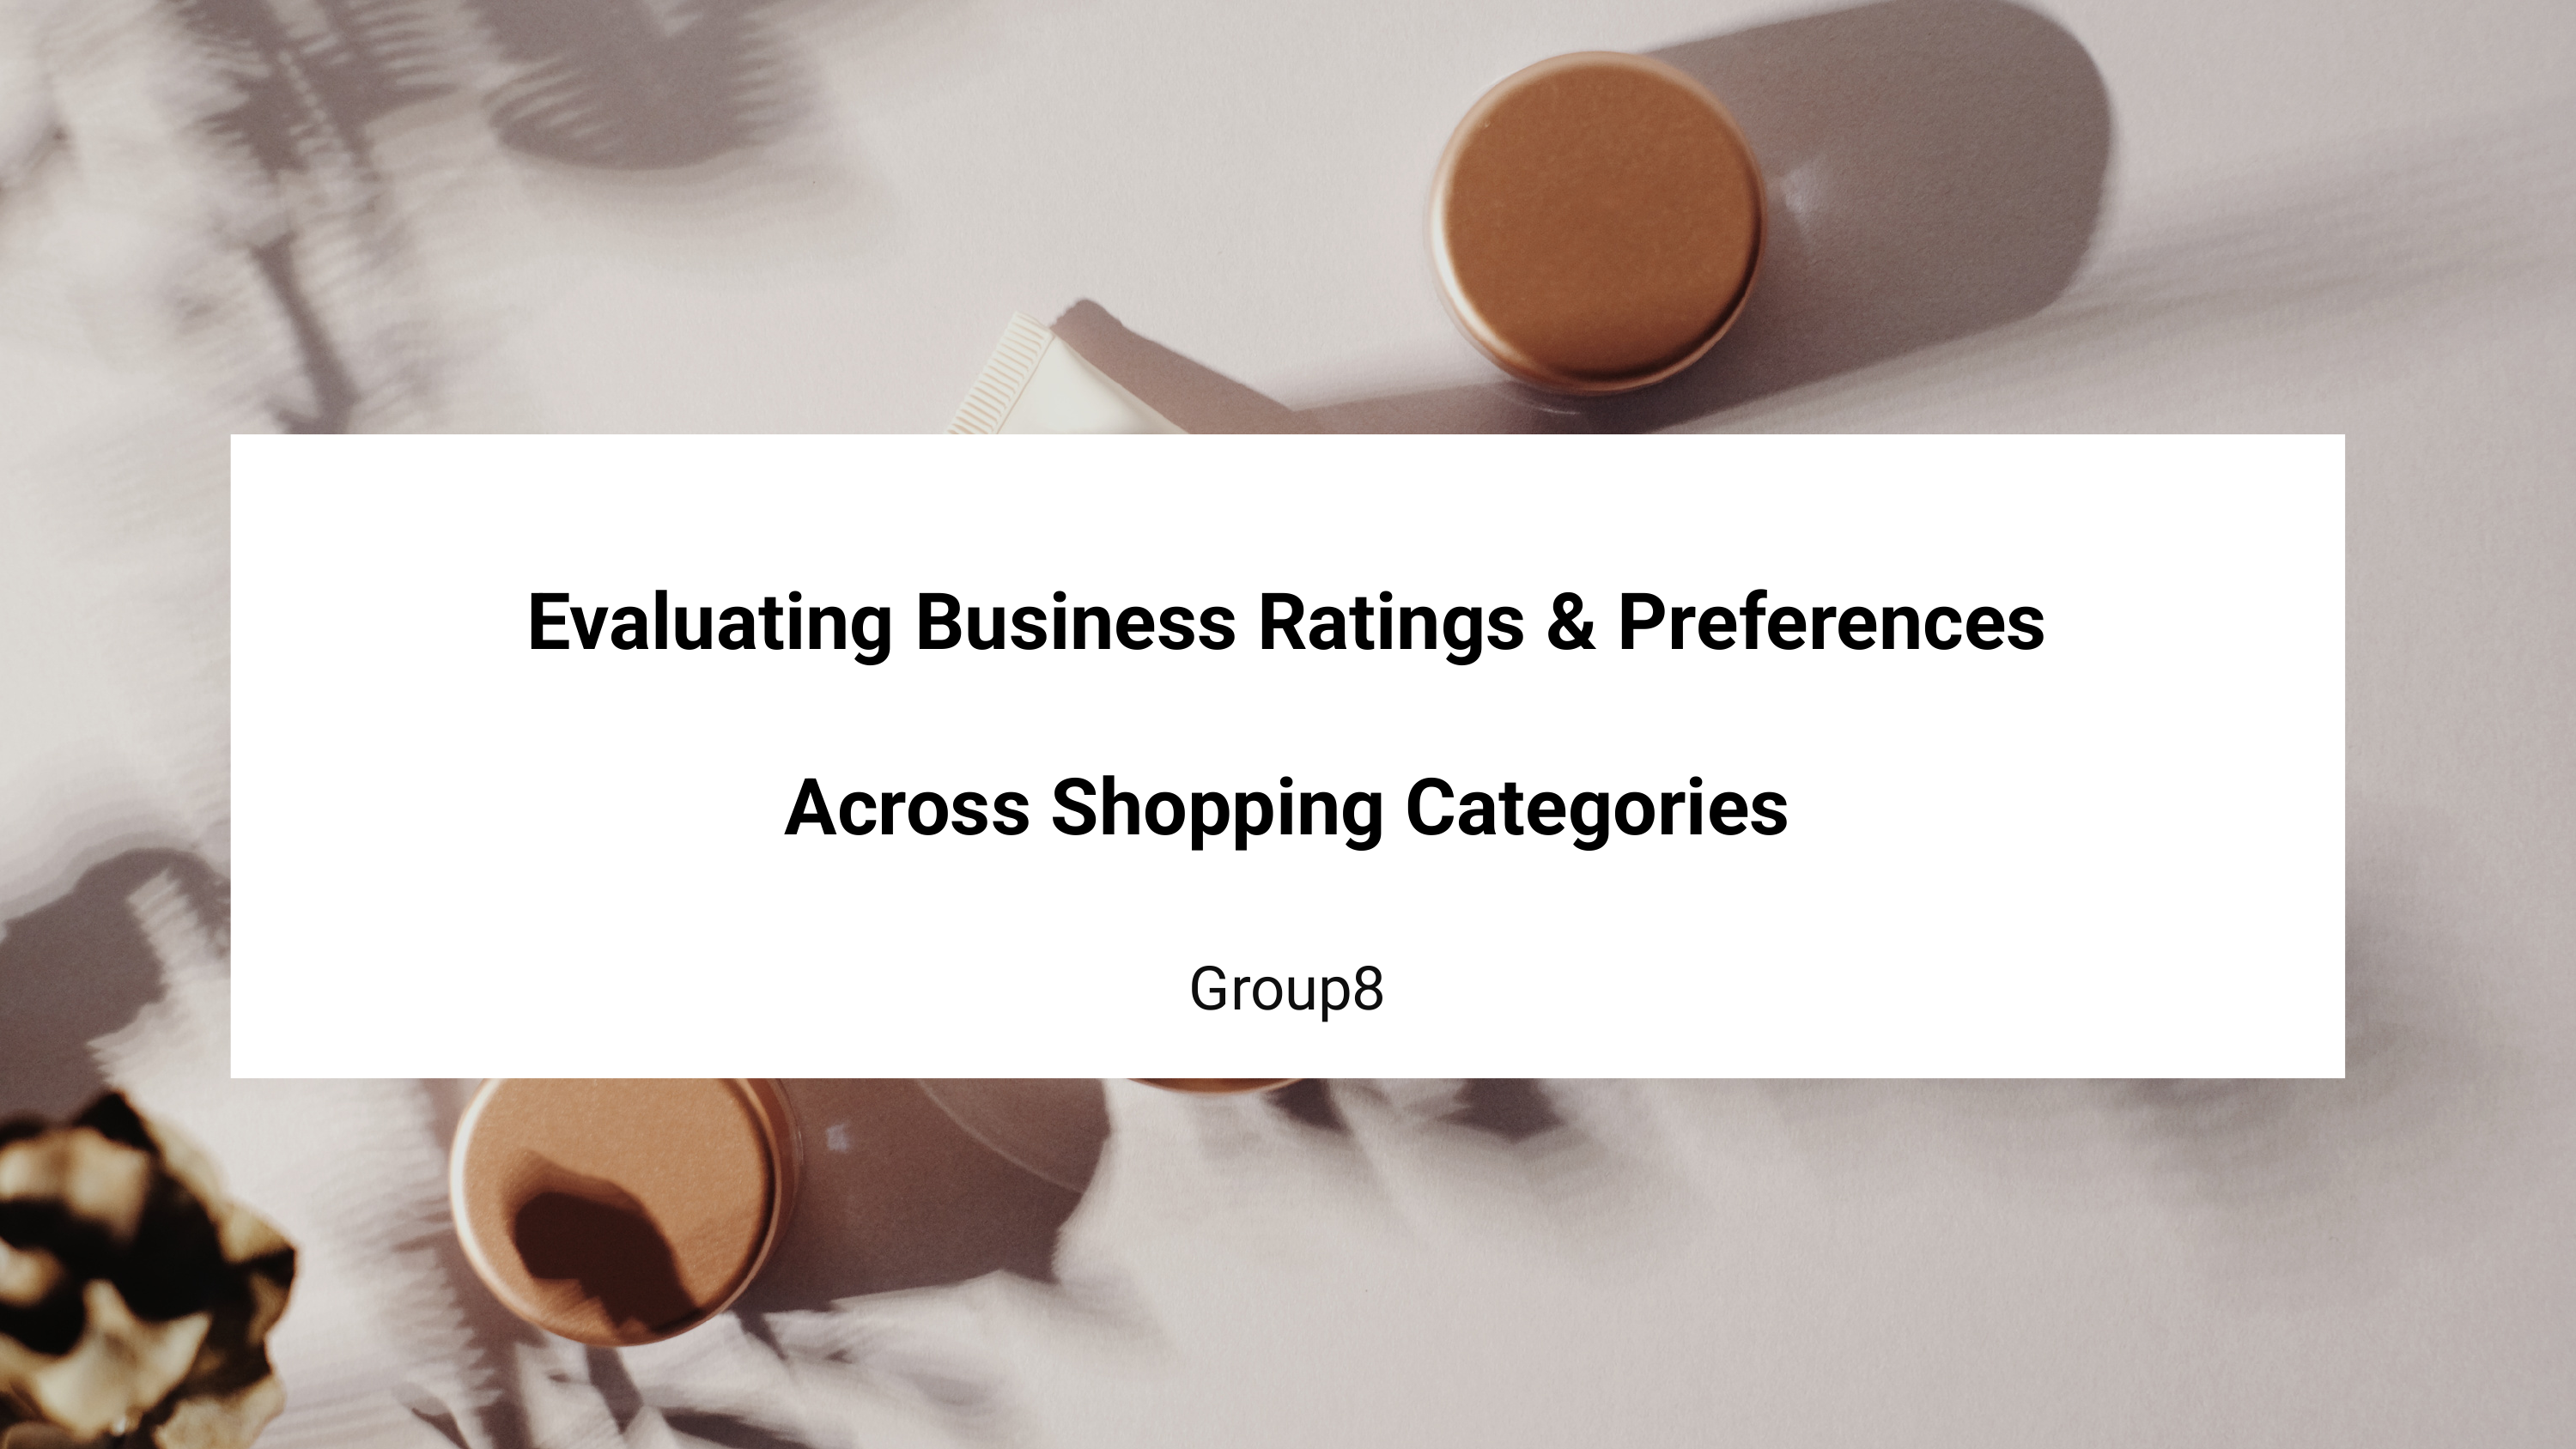

Evaluating Business Ratings & Preferences Across Shopping Categories
Group8